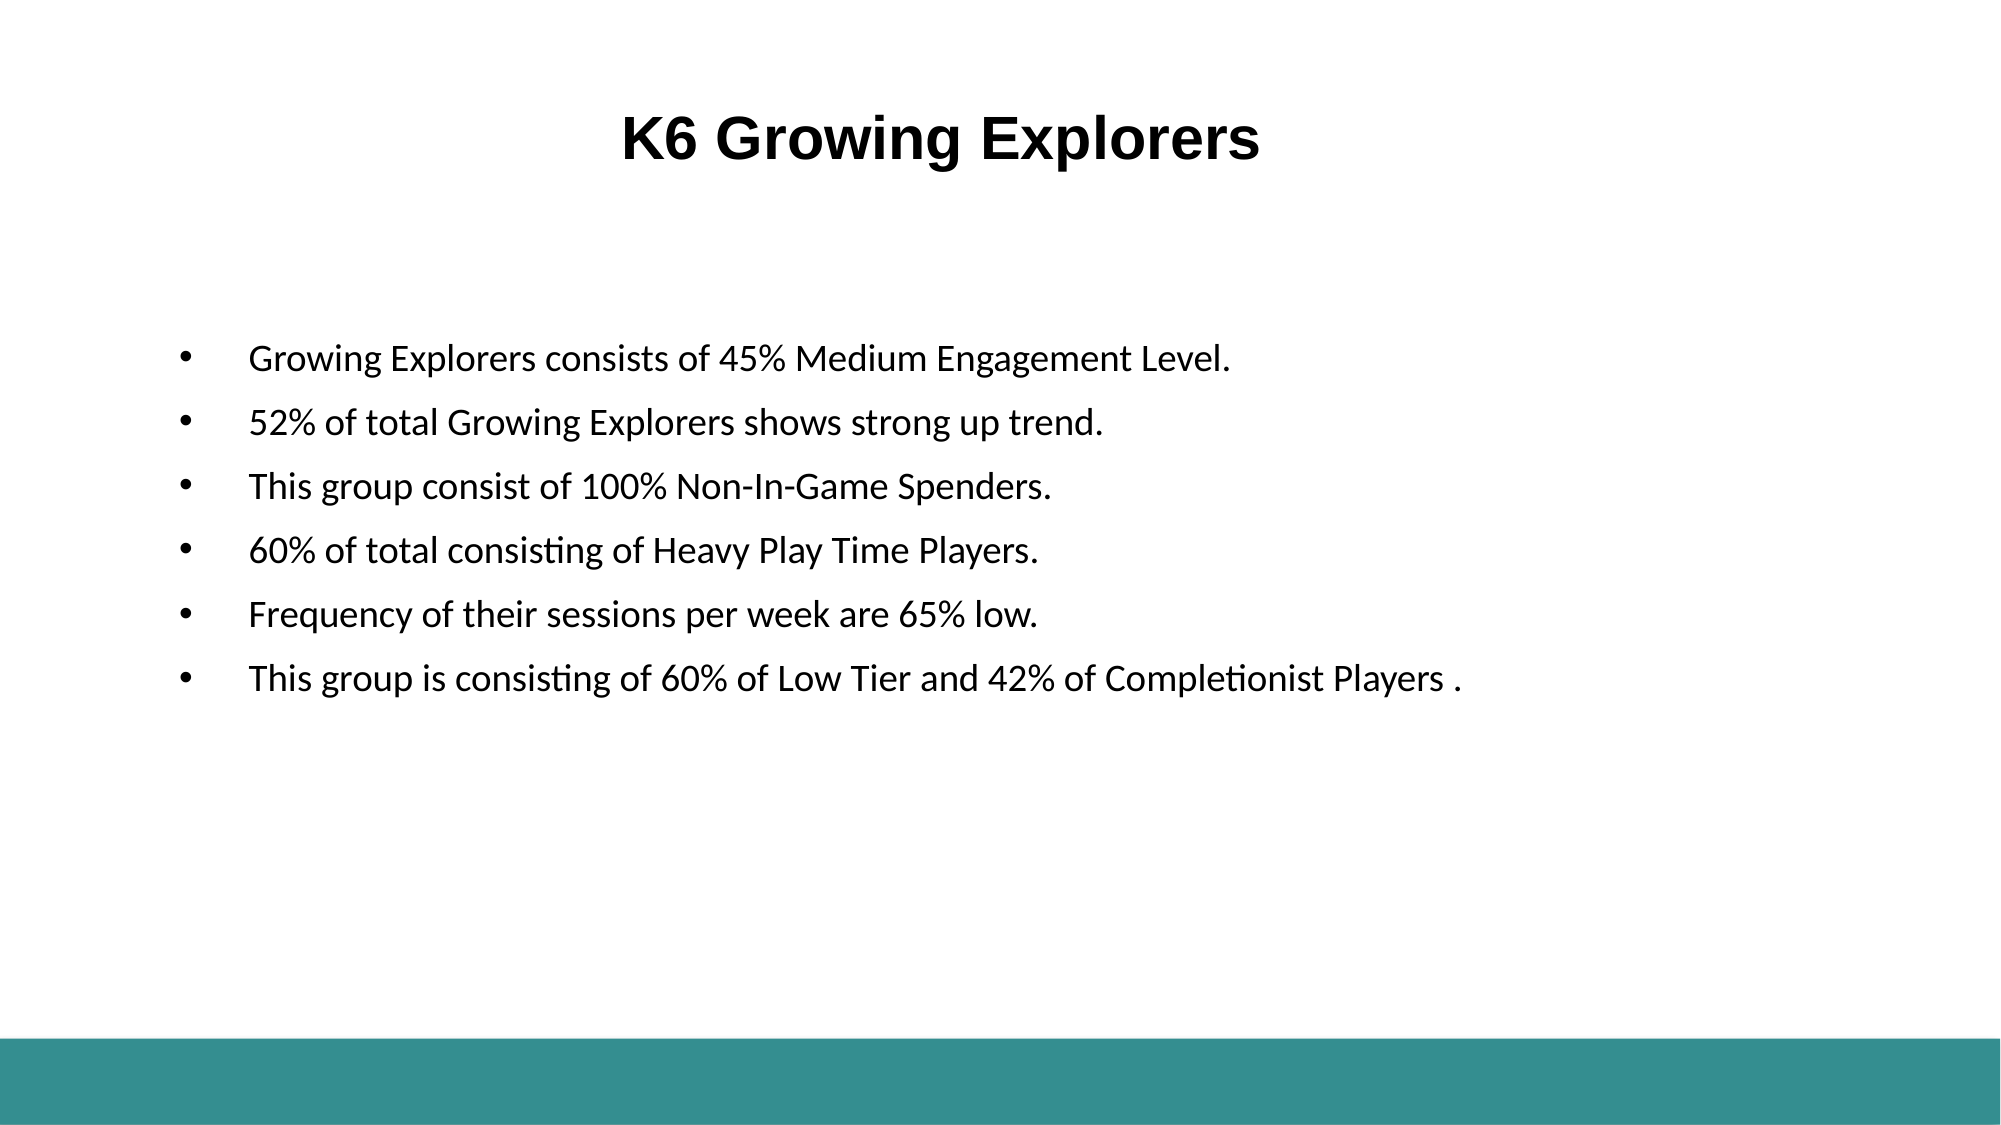

# K6 Growing Explorers
Growing Explorers consists of 45% Medium Engagement Level.
52% of total Growing Explorers shows strong up trend.
This group consist of 100% Non-In-Game Spenders.
60% of total consisting of Heavy Play Time Players.
Frequency of their sessions per week are 65% low.
This group is consisting of 60% of Low Tier and 42% of Completionist Players .